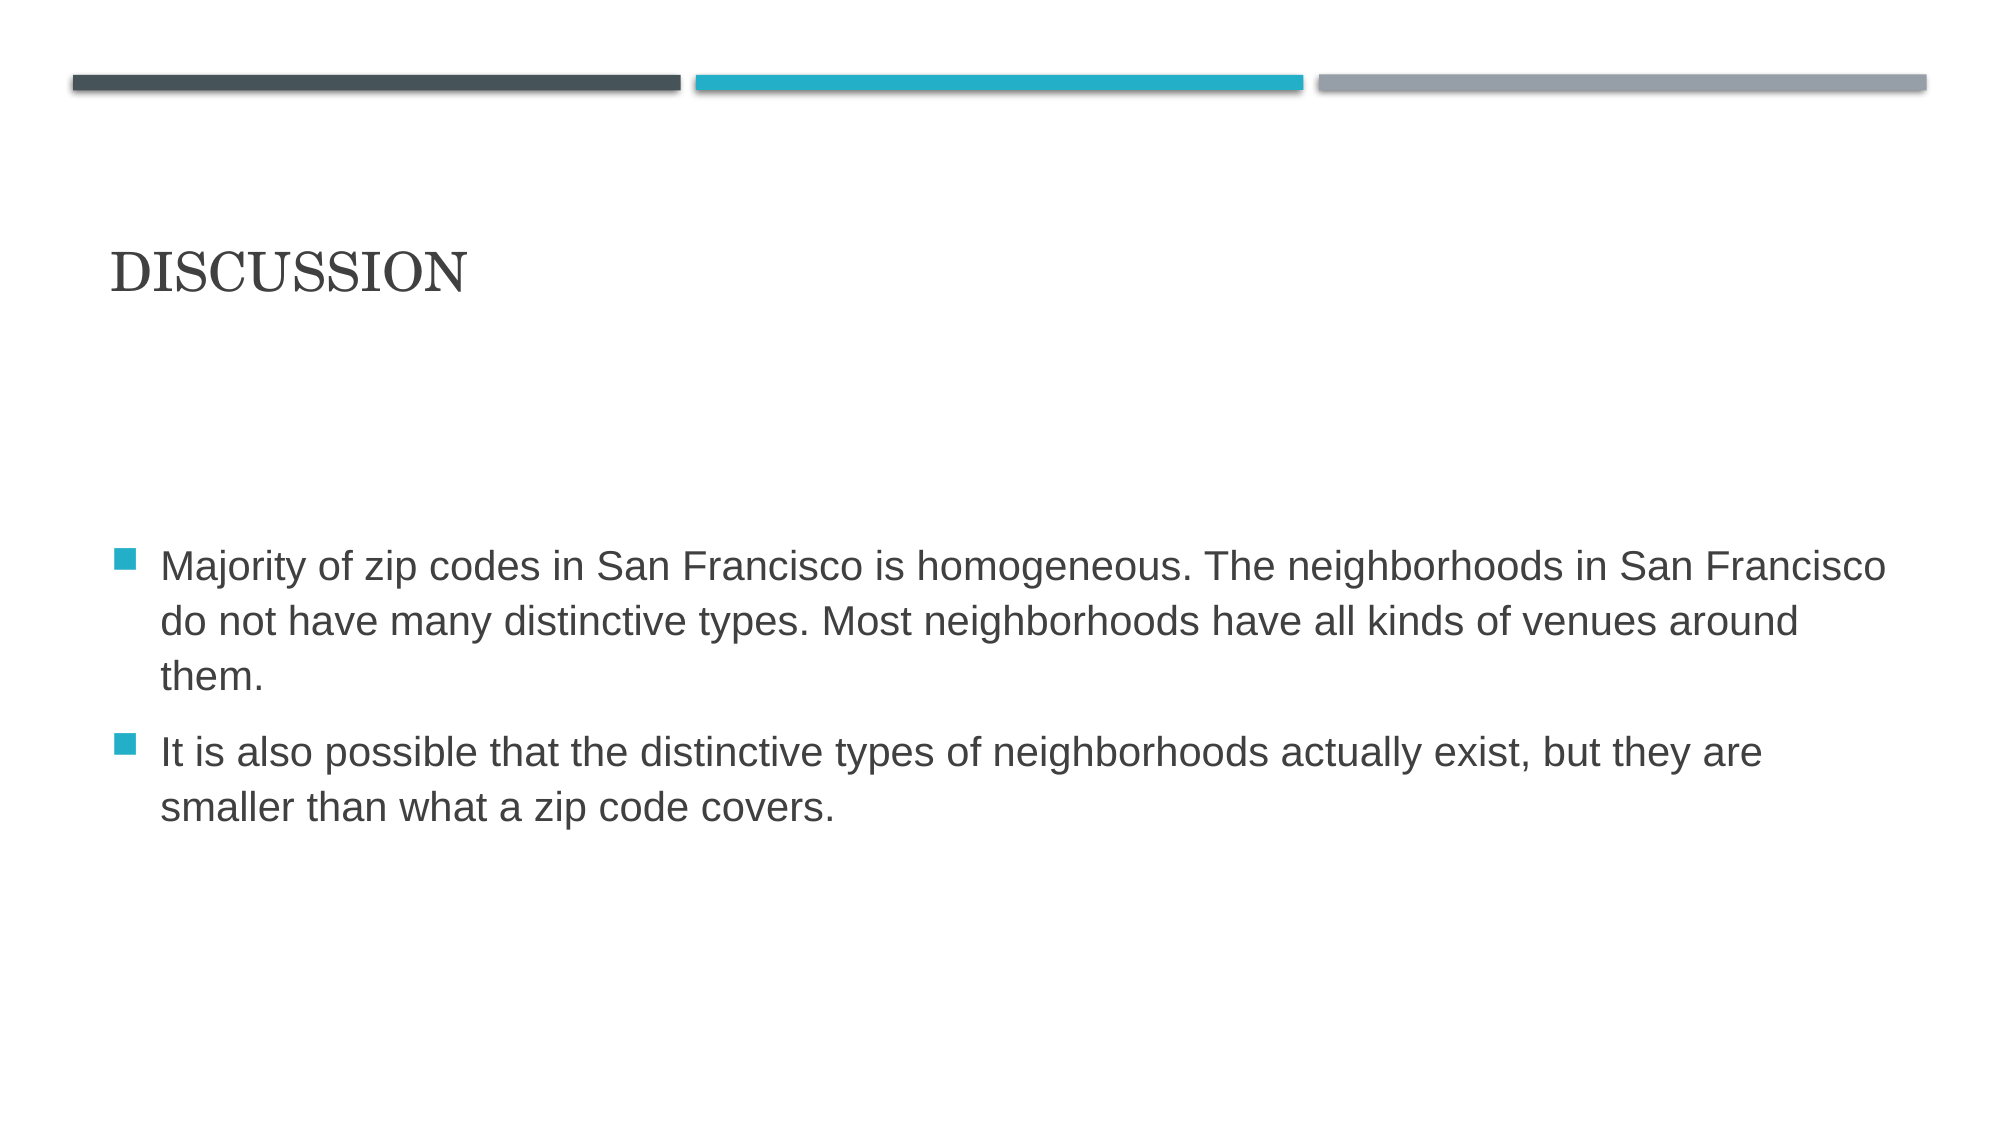

# Discussion
Majority of zip codes in San Francisco is homogeneous. The neighborhoods in San Francisco do not have many distinctive types. Most neighborhoods have all kinds of venues around them.
It is also possible that the distinctive types of neighborhoods actually exist, but they are smaller than what a zip code covers.